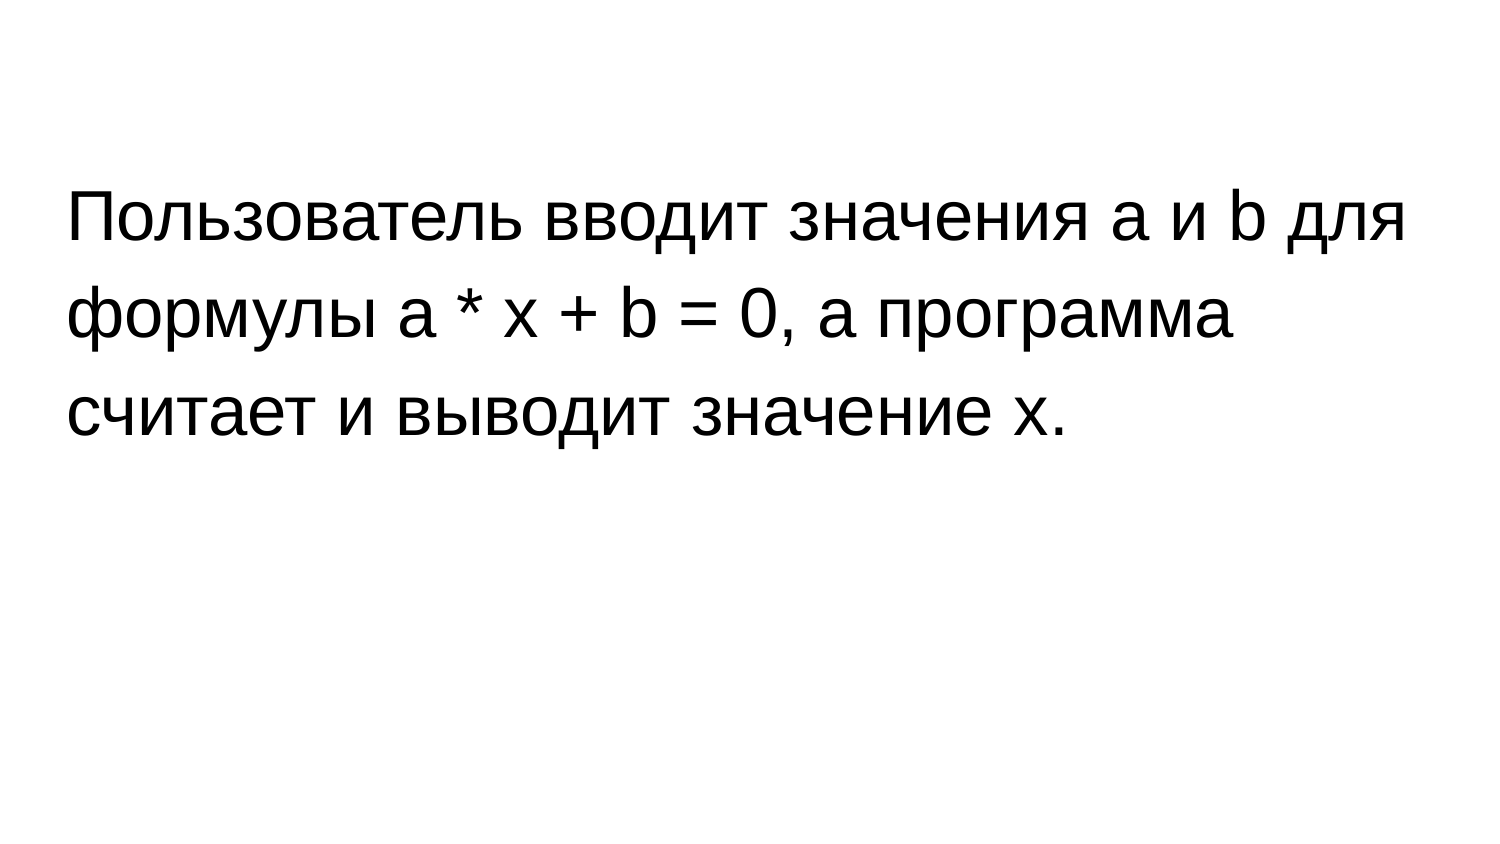

Пользователь вводит значения a и b для формулы a * x + b = 0, а программа считает и выводит значение x.